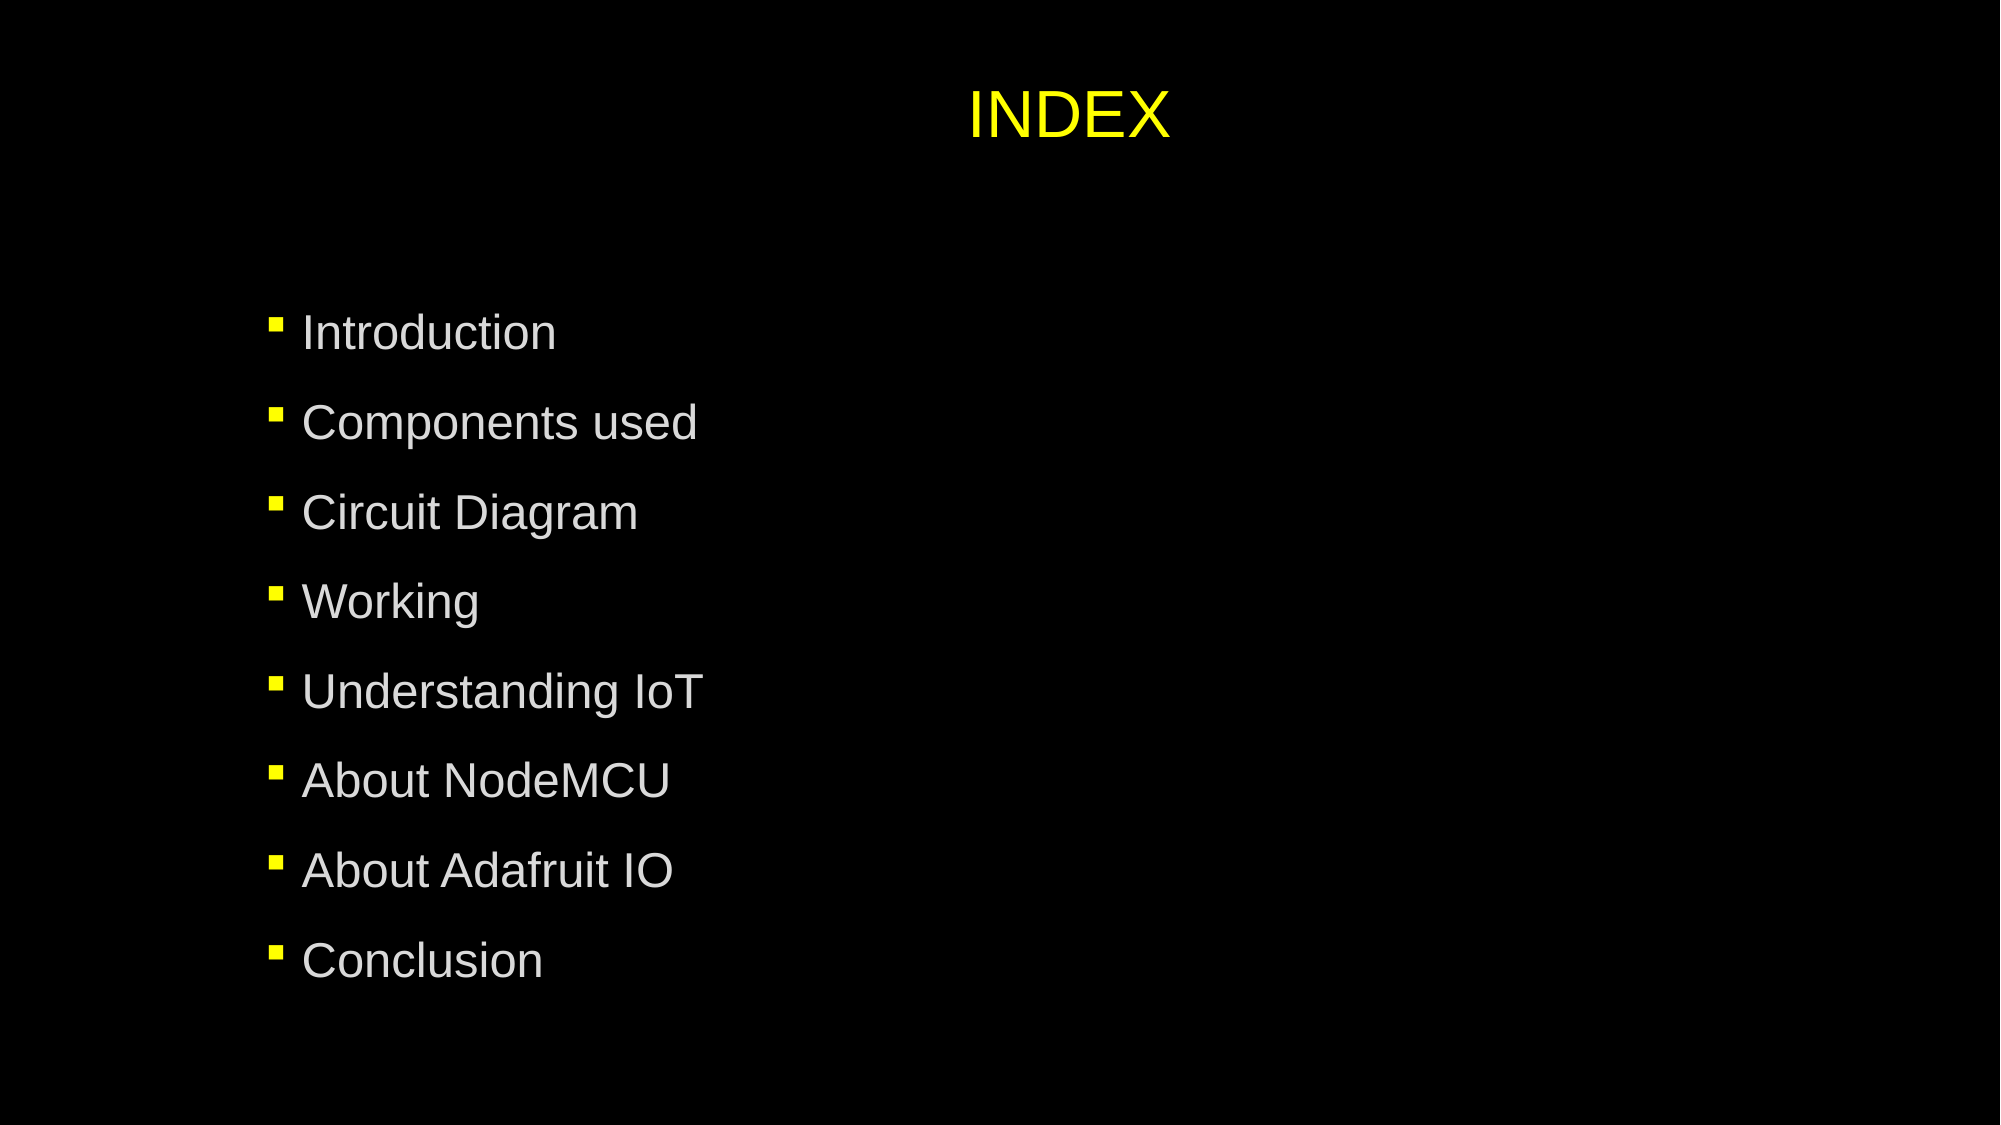

# INDEX
Introduction
Components used
Circuit Diagram
Working
Understanding IoT
About NodeMCU
About Adafruit IO
Conclusion